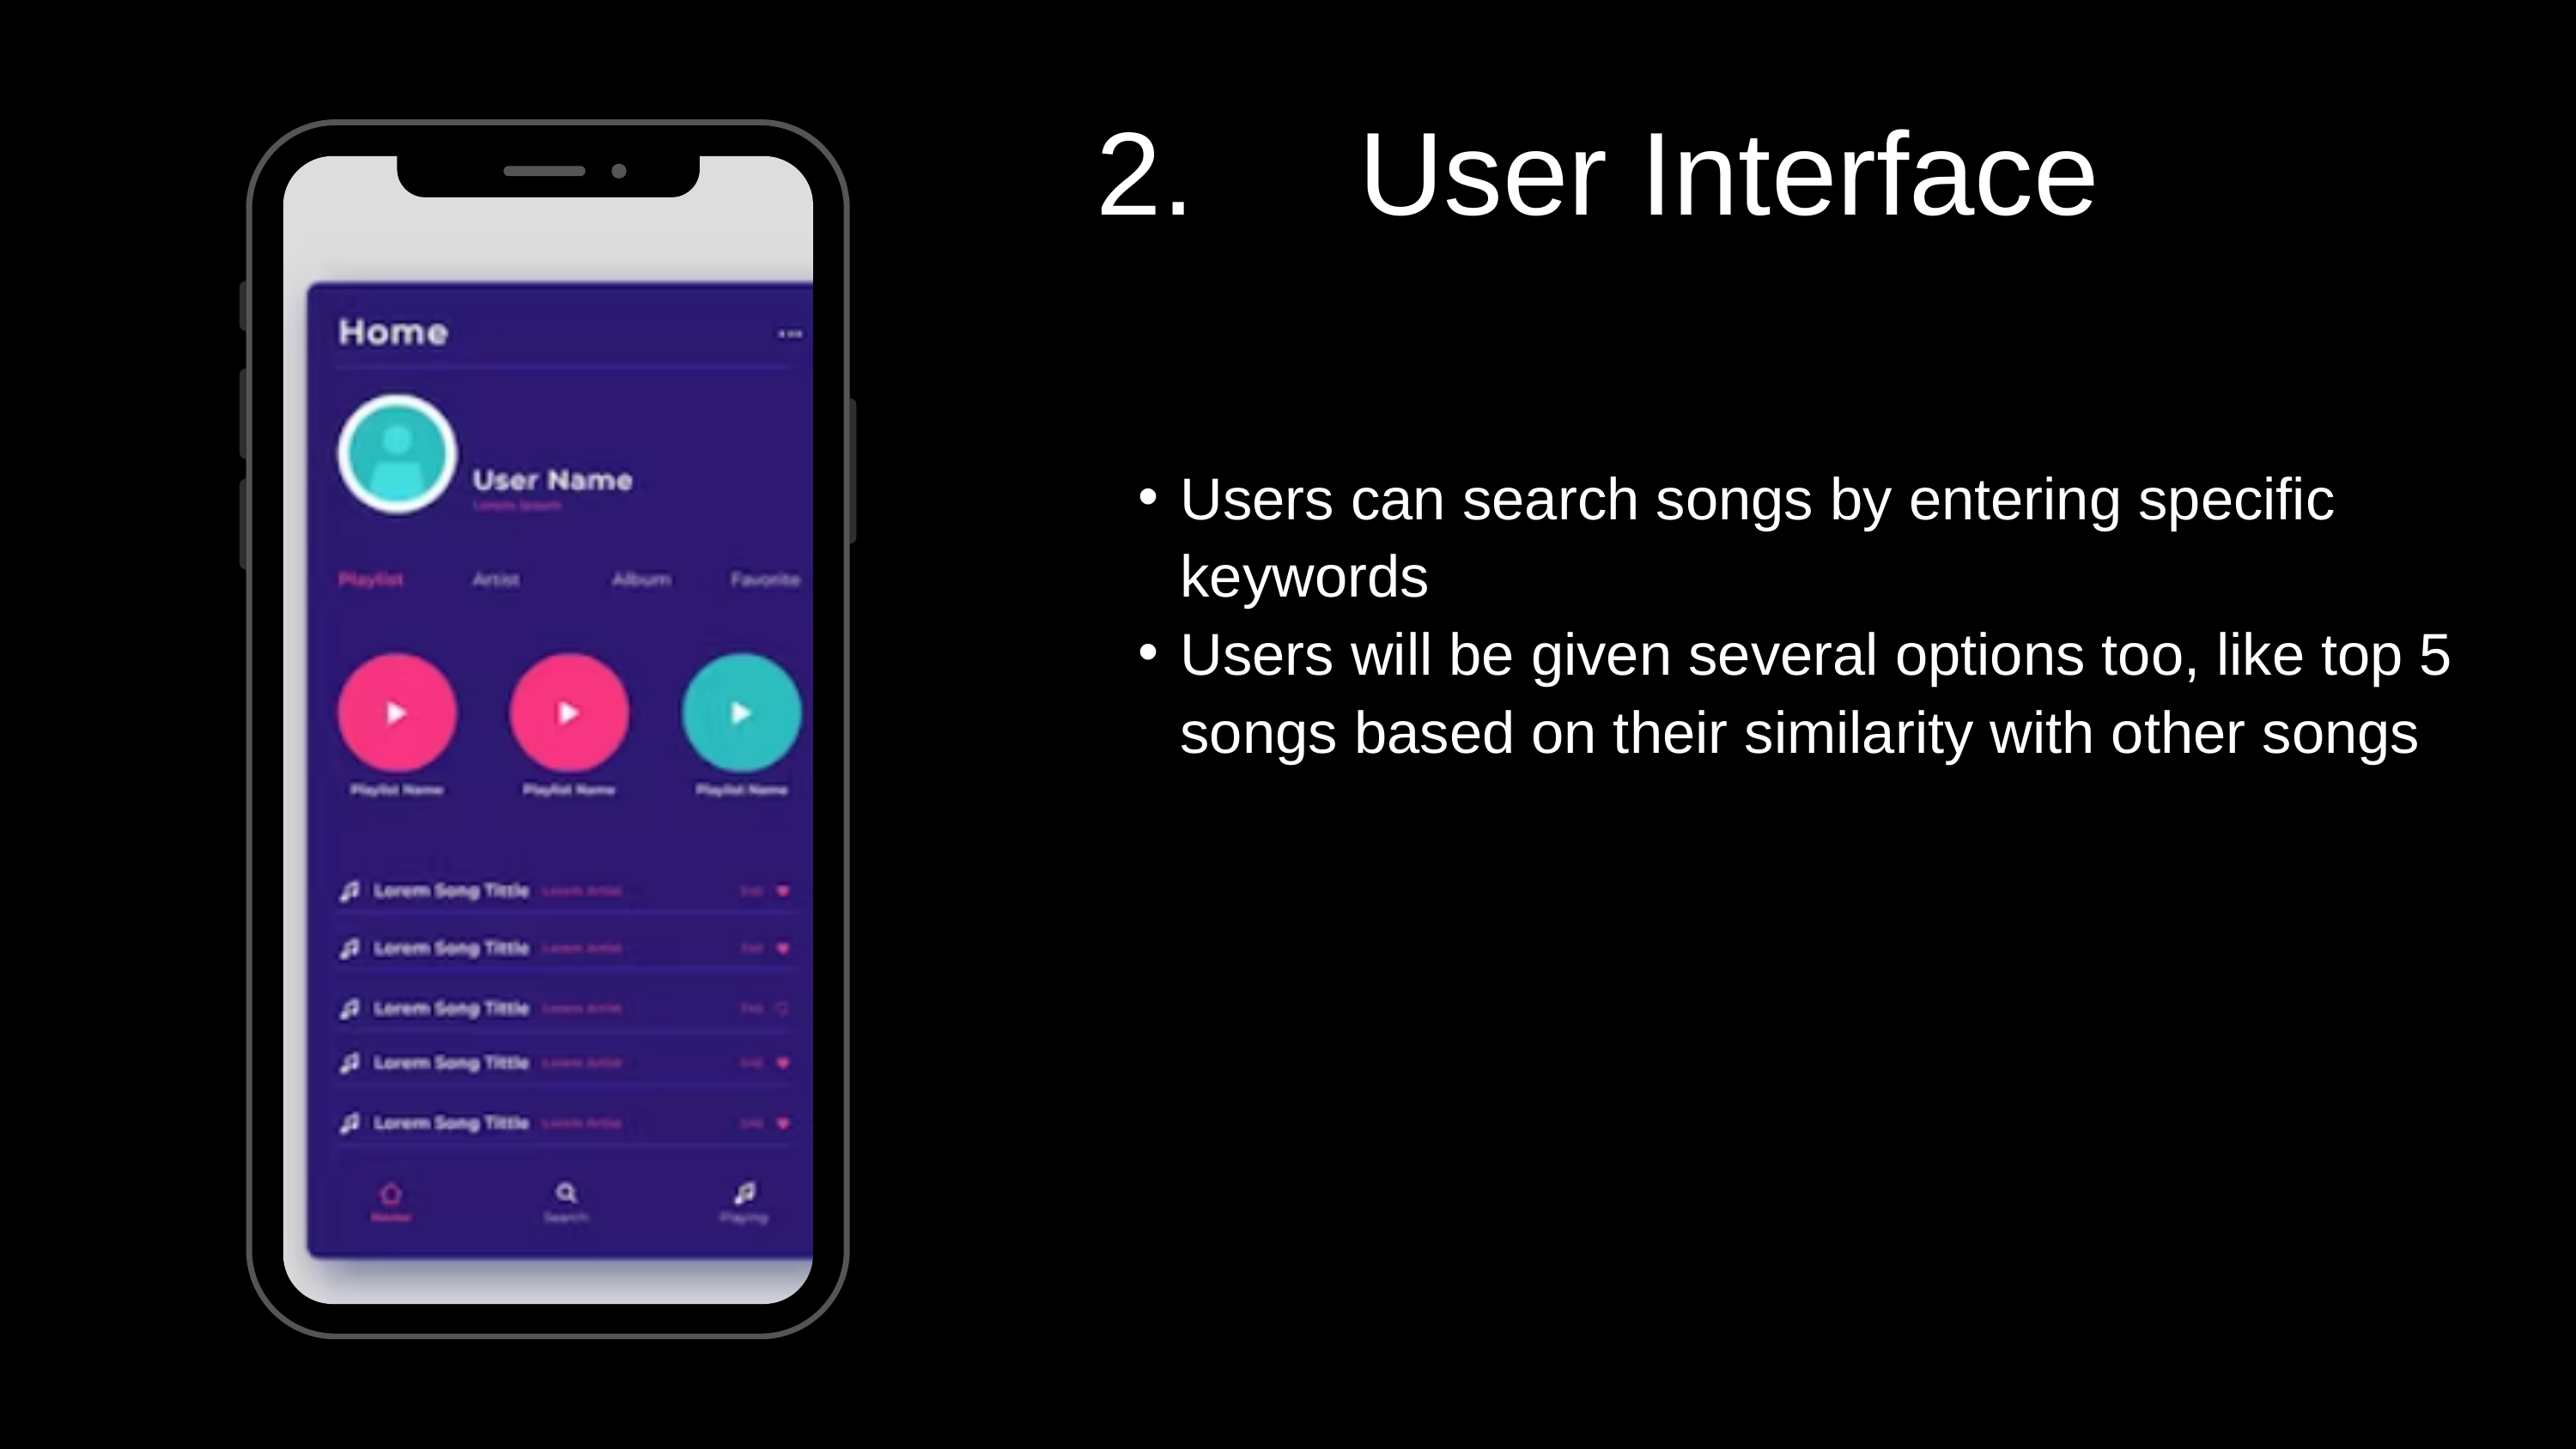

2.     User Interface

Users can search songs by entering specific keywords
Users will be given several options too, like top 5 songs based on their similarity with other songs